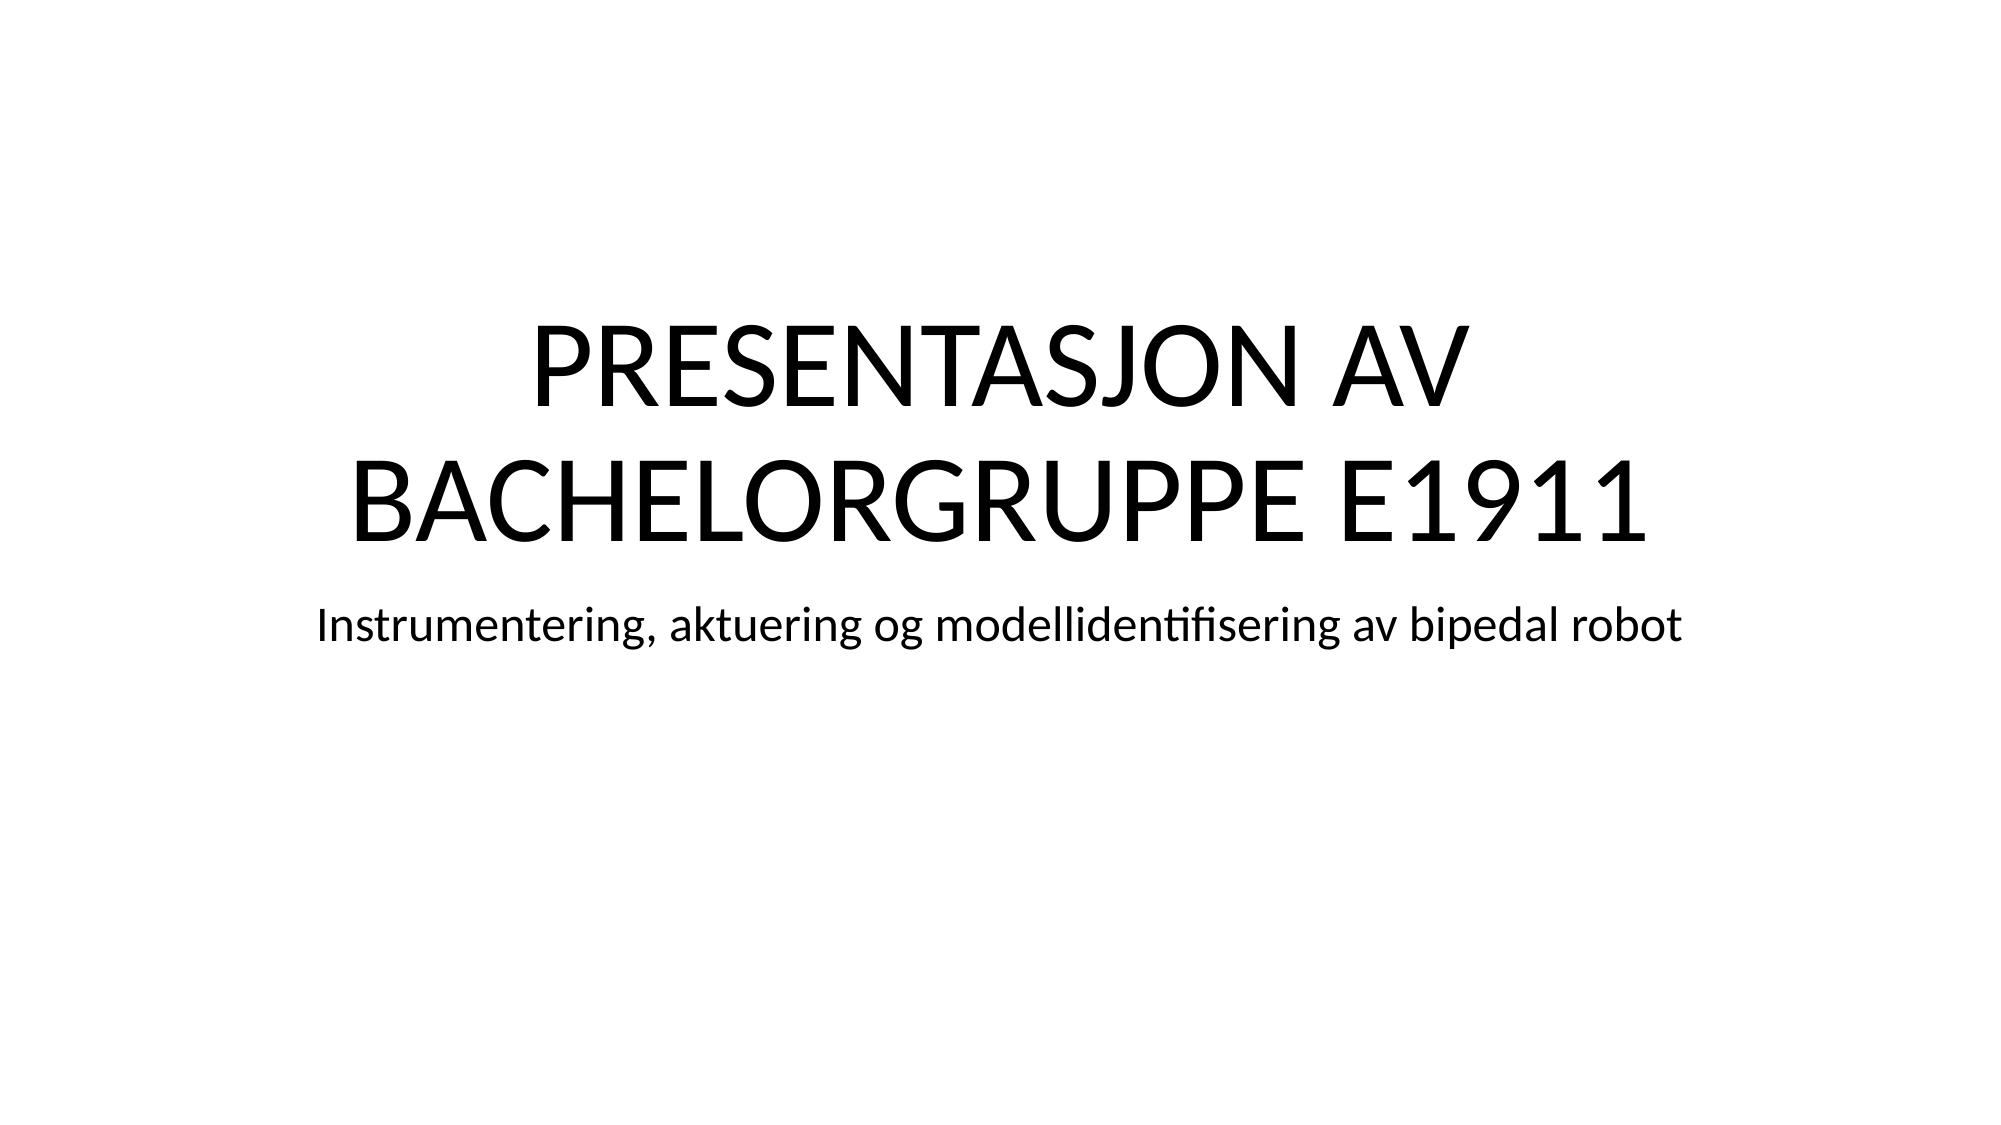

# PRESENTASJON AV BACHELORGRUPPE E1911
Instrumentering, aktuering og modellidentifisering av bipedal robot